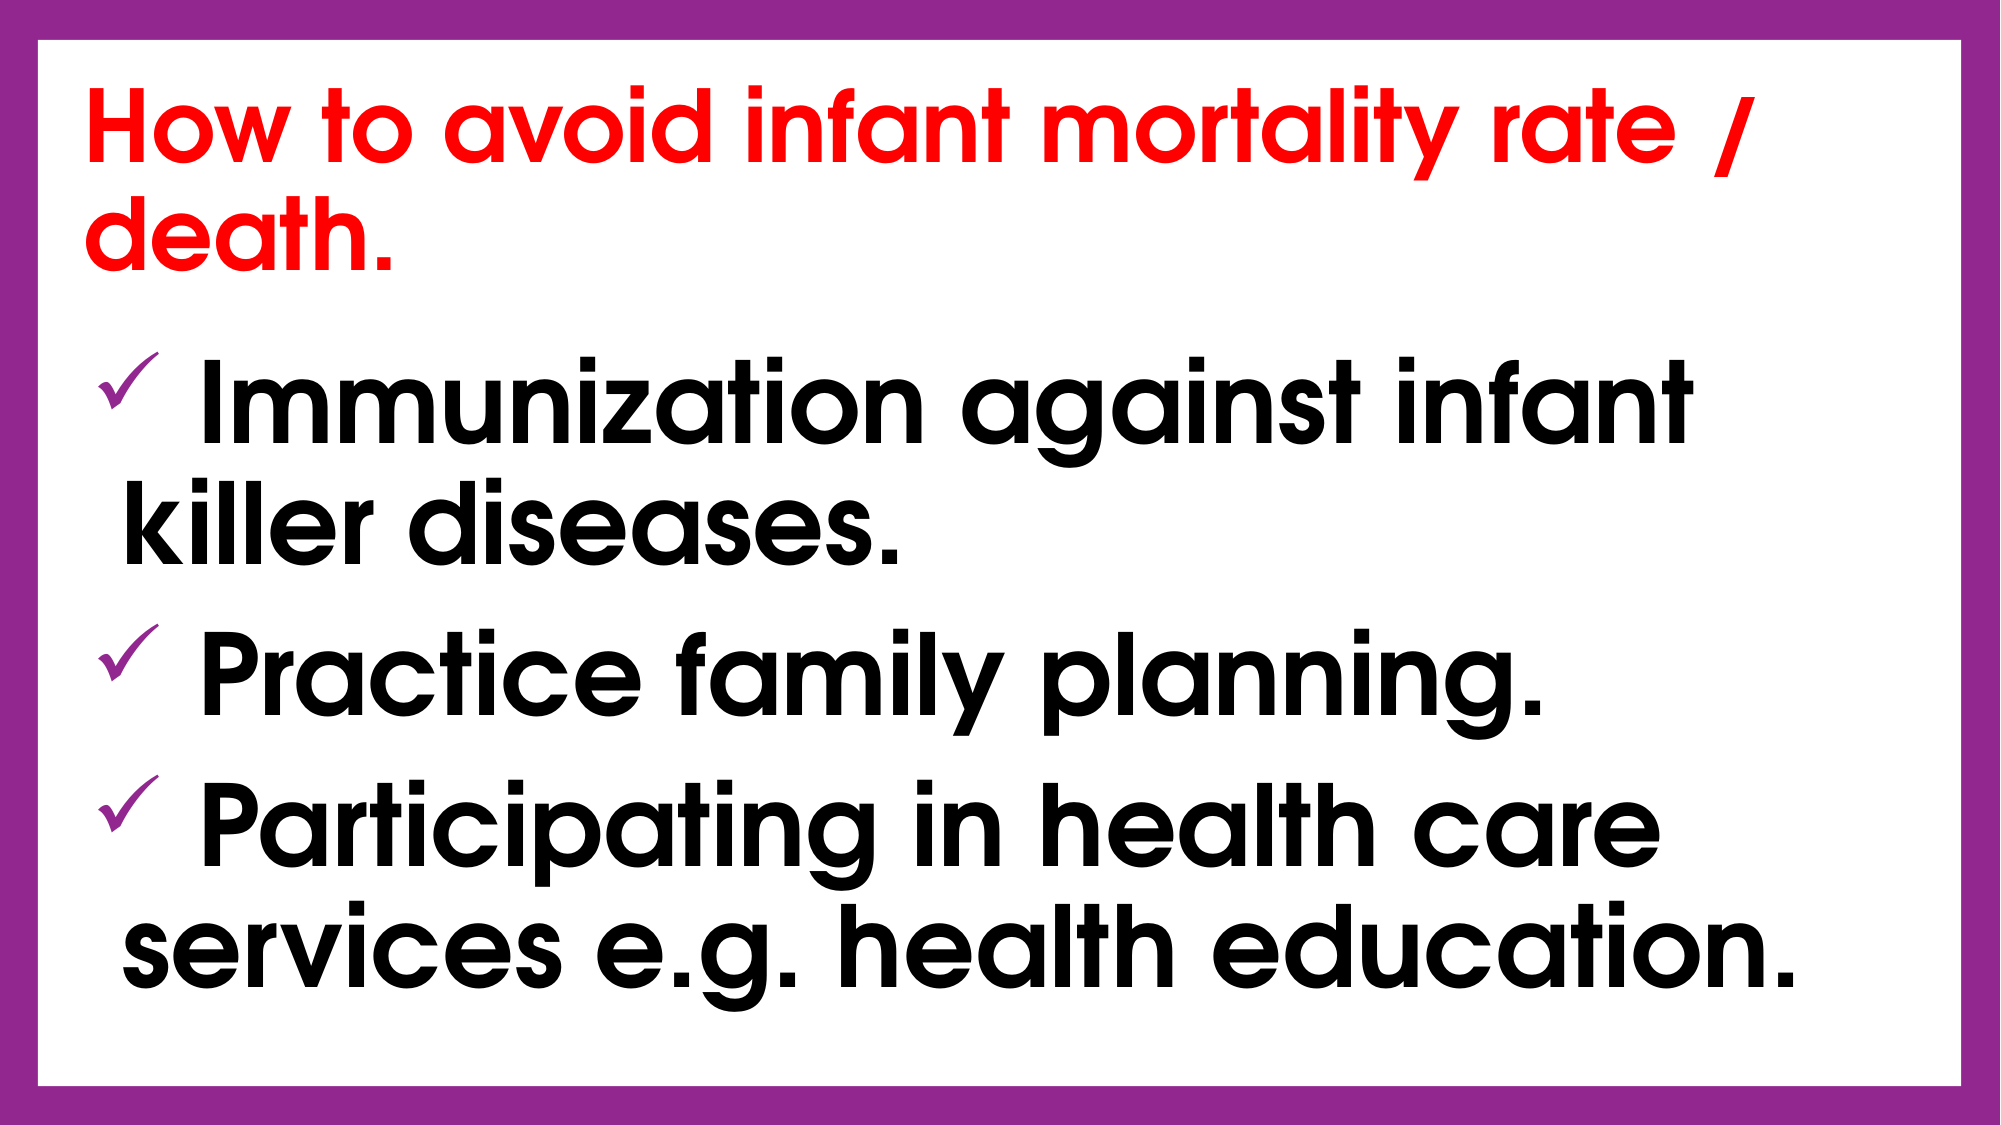

# How to avoid infant mortality rate / death.
 Immunization against infant killer diseases.
 Practice family planning.
 Participating in health care services e.g. health education.